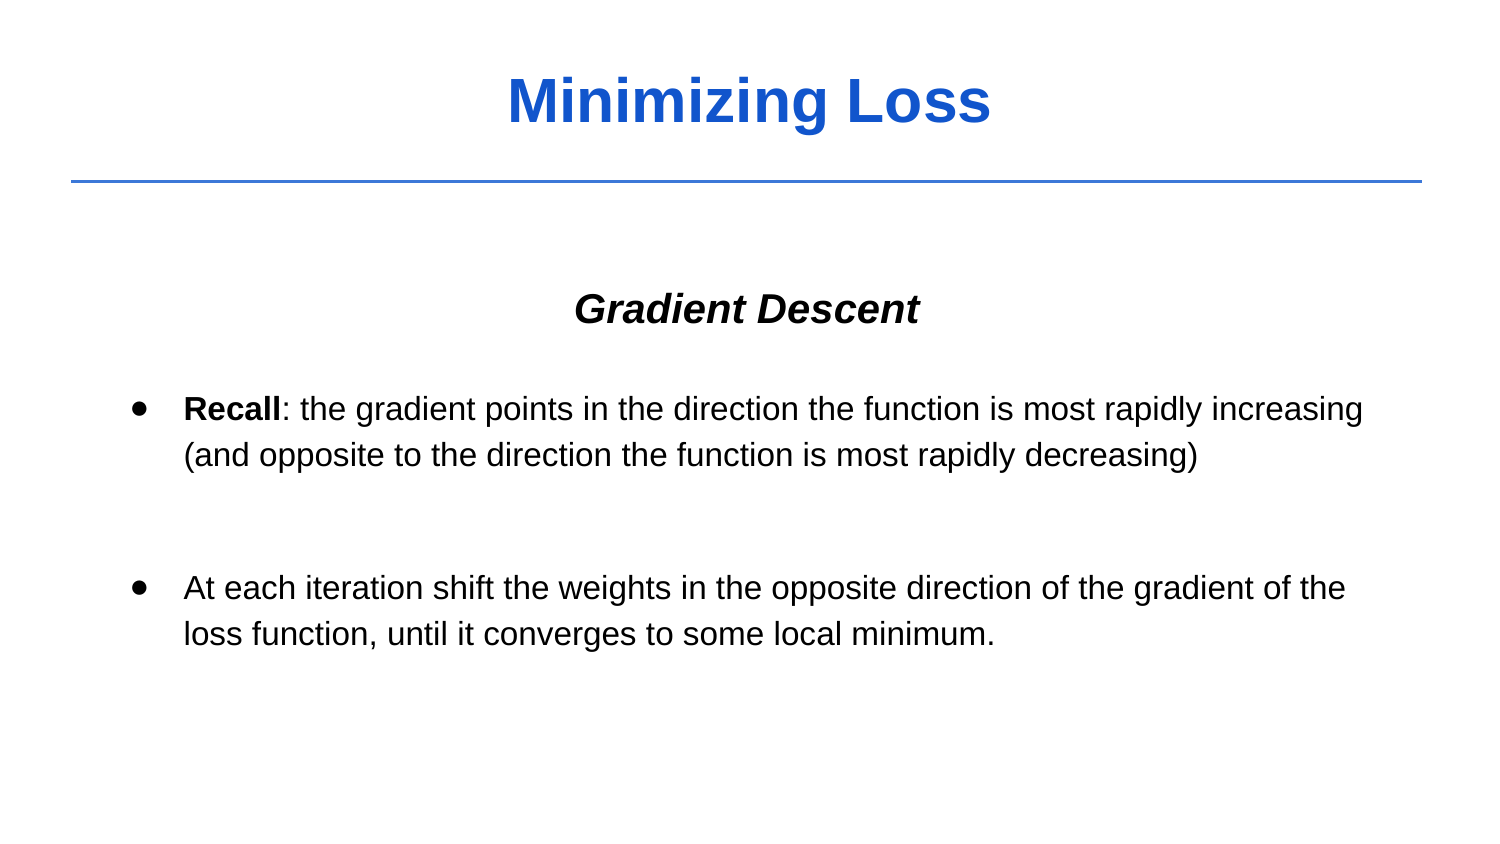

Minimizing Loss
Gradient Descent
Recall: the gradient points in the direction the function is most rapidly increasing (and opposite to the direction the function is most rapidly decreasing)

At each iteration shift the weights in the opposite direction of the gradient of the loss function, until it converges to some local minimum.